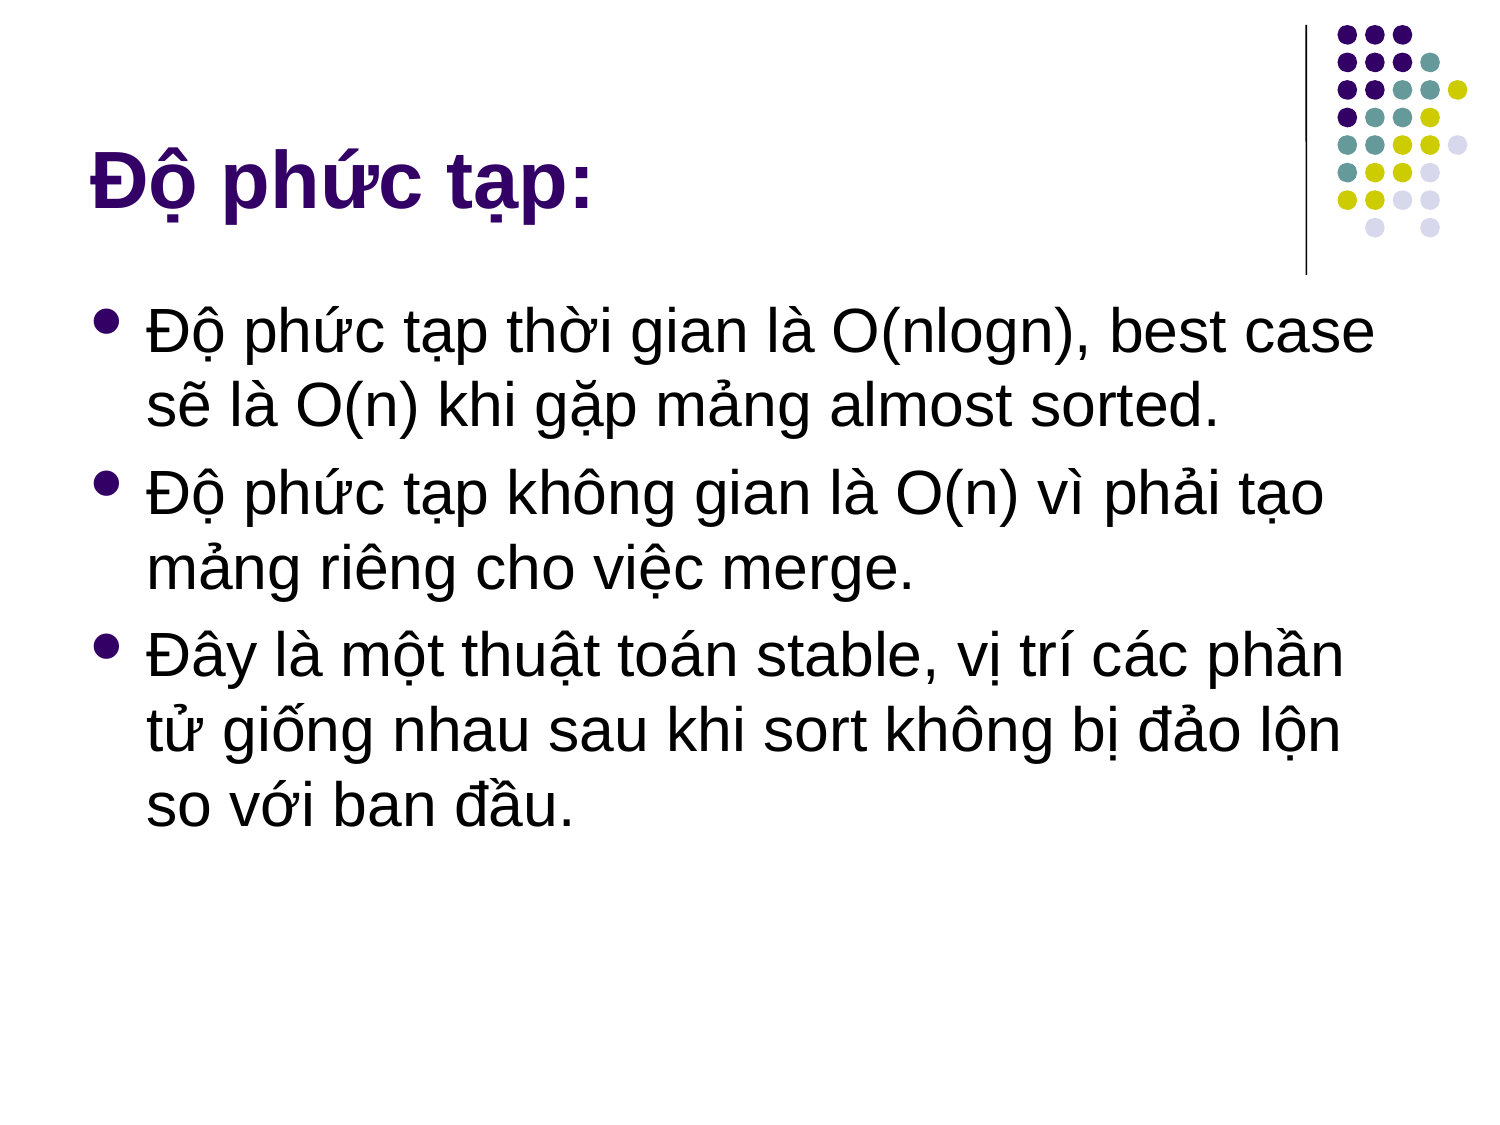

# Độ phức tạp:
Độ phức tạp thời gian là O(nlogn), best case sẽ là O(n) khi gặp mảng almost sorted.
Độ phức tạp không gian là O(n) vì phải tạo mảng riêng cho việc merge.
Đây là một thuật toán stable, vị trí các phần tử giống nhau sau khi sort không bị đảo lộn so với ban đầu.